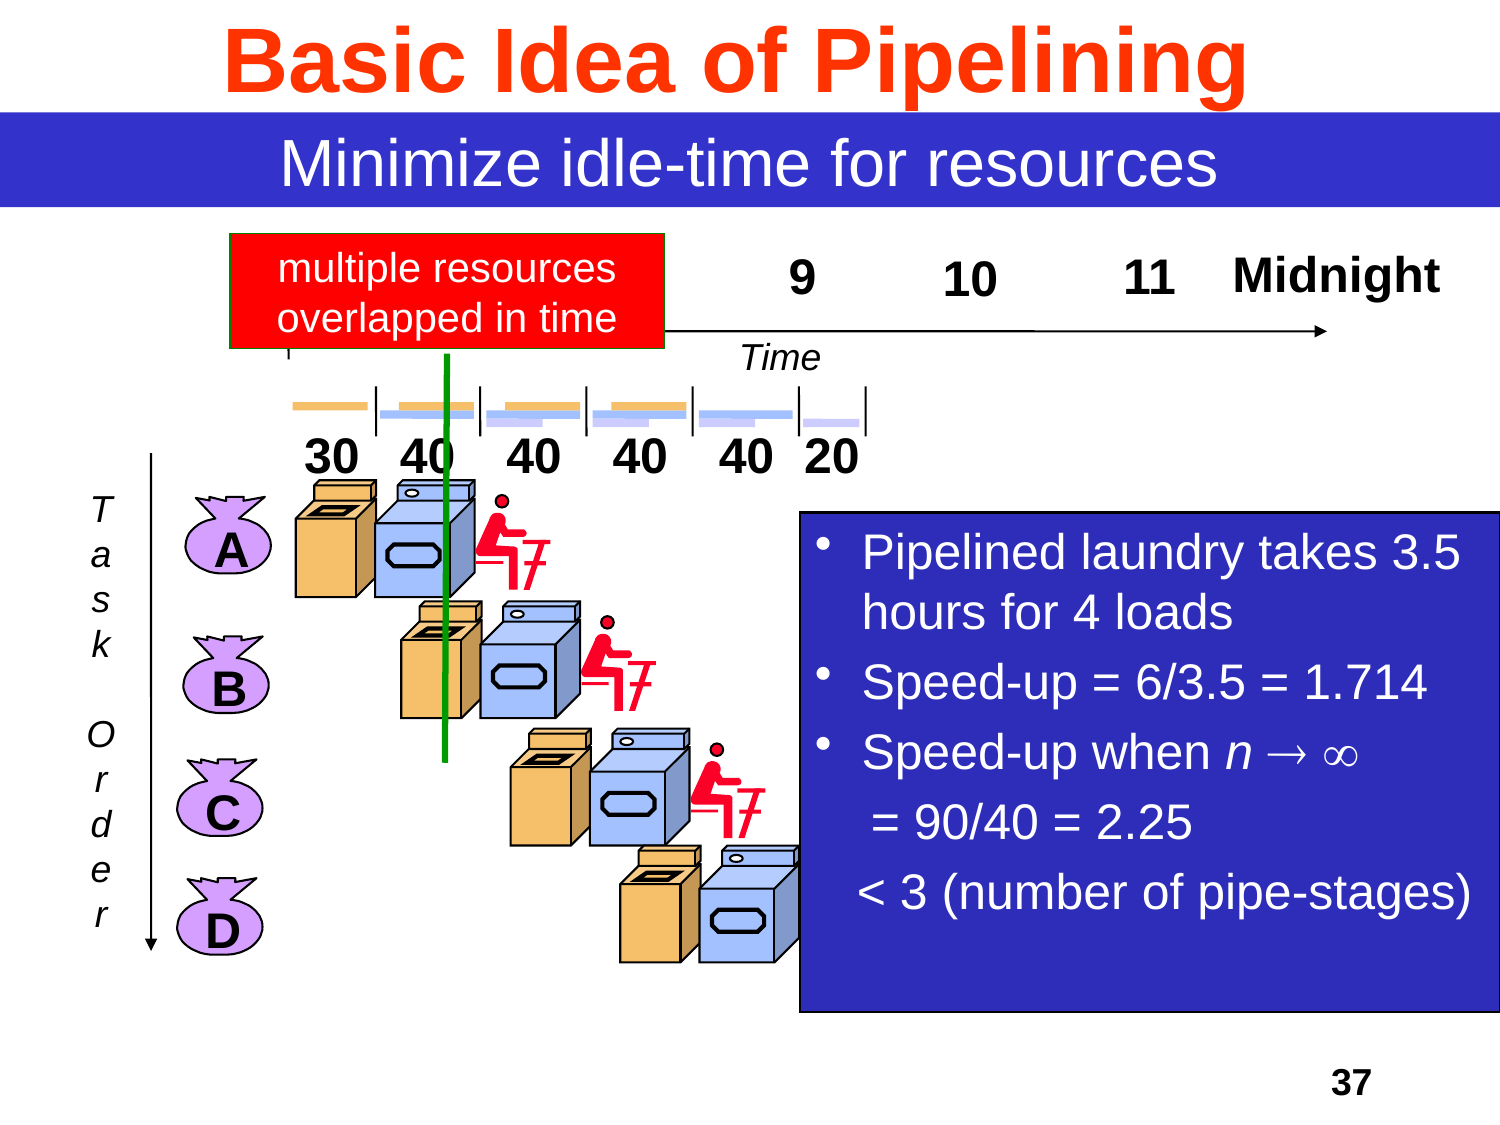

# Basic Idea of Pipelining
Minimize idle-time for resources
multiple resources overlapped in time
6 PM
Midnight
7
8
9
11
10

Time

40

40

40

30
40
20

T
a
s
k

O
r
d
e
r

A
Pipelined laundry takes 3.5 hours for 4 loads
Speed-up = 6/3.5 = 1.714
Speed-up when n → ∞
    = 90/40 = 2.25
   < 3 (number of pipe-stages)

B

C

D
37